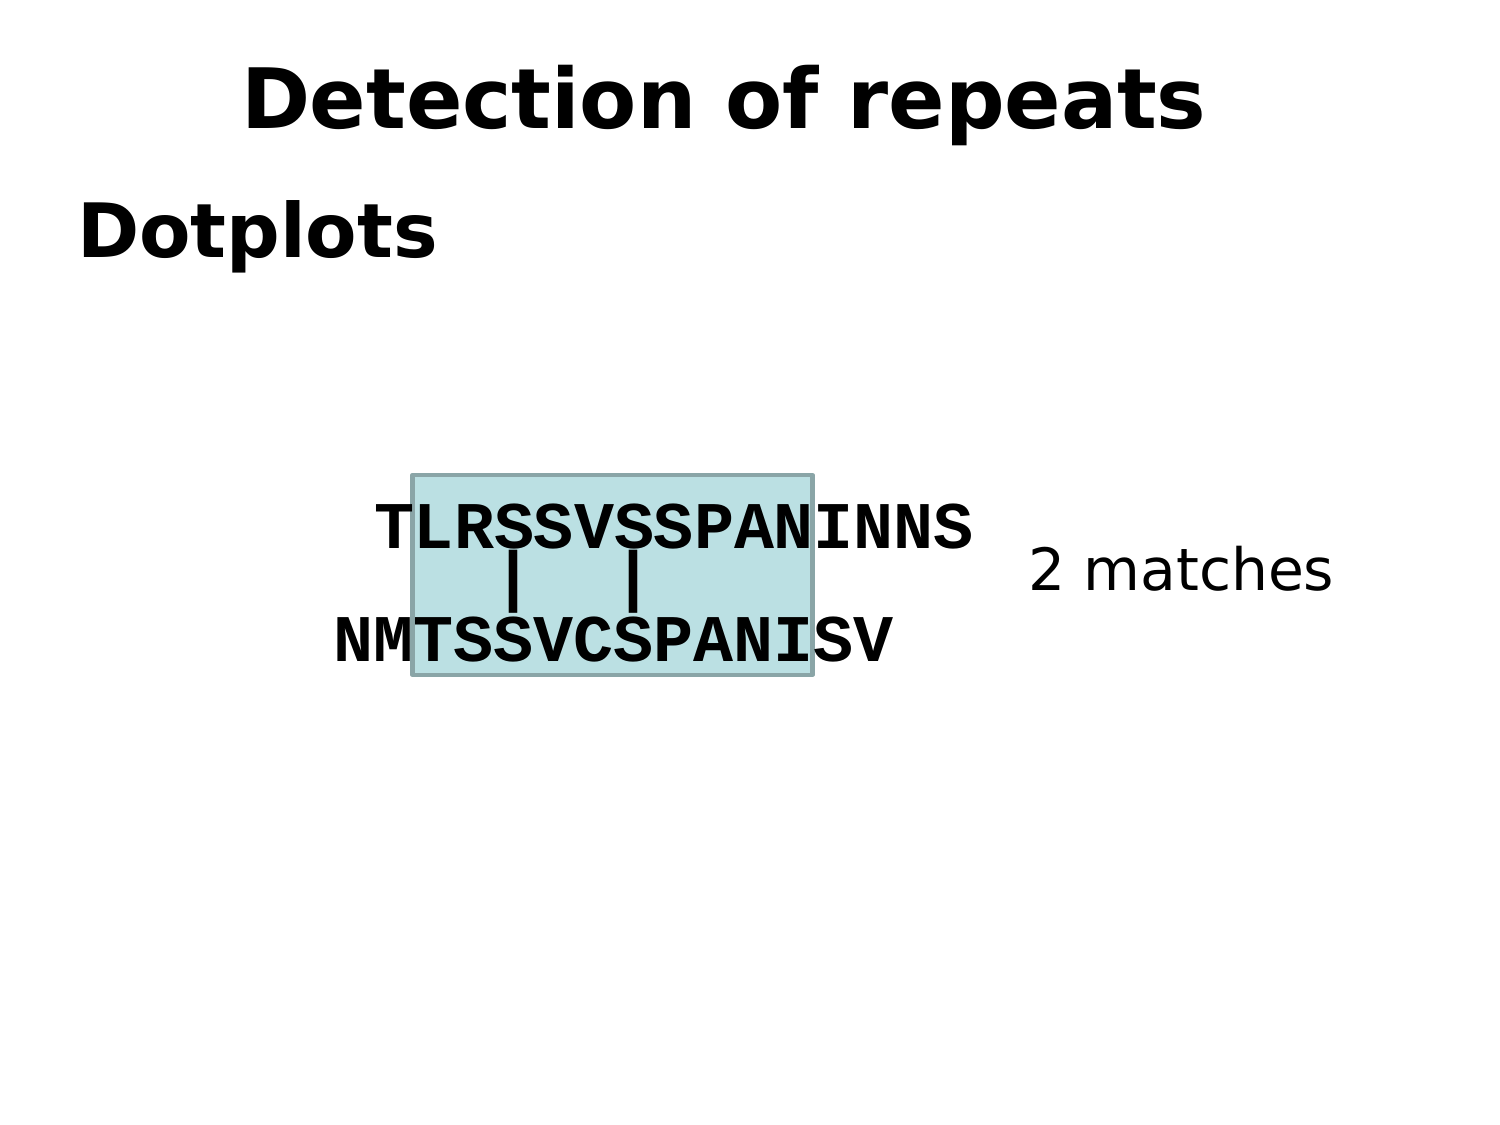

Detection of repeats
Dotplots

  TLRSSVSSPANINNS

     |  |
2 matches
 NMTSSVCSPANISV